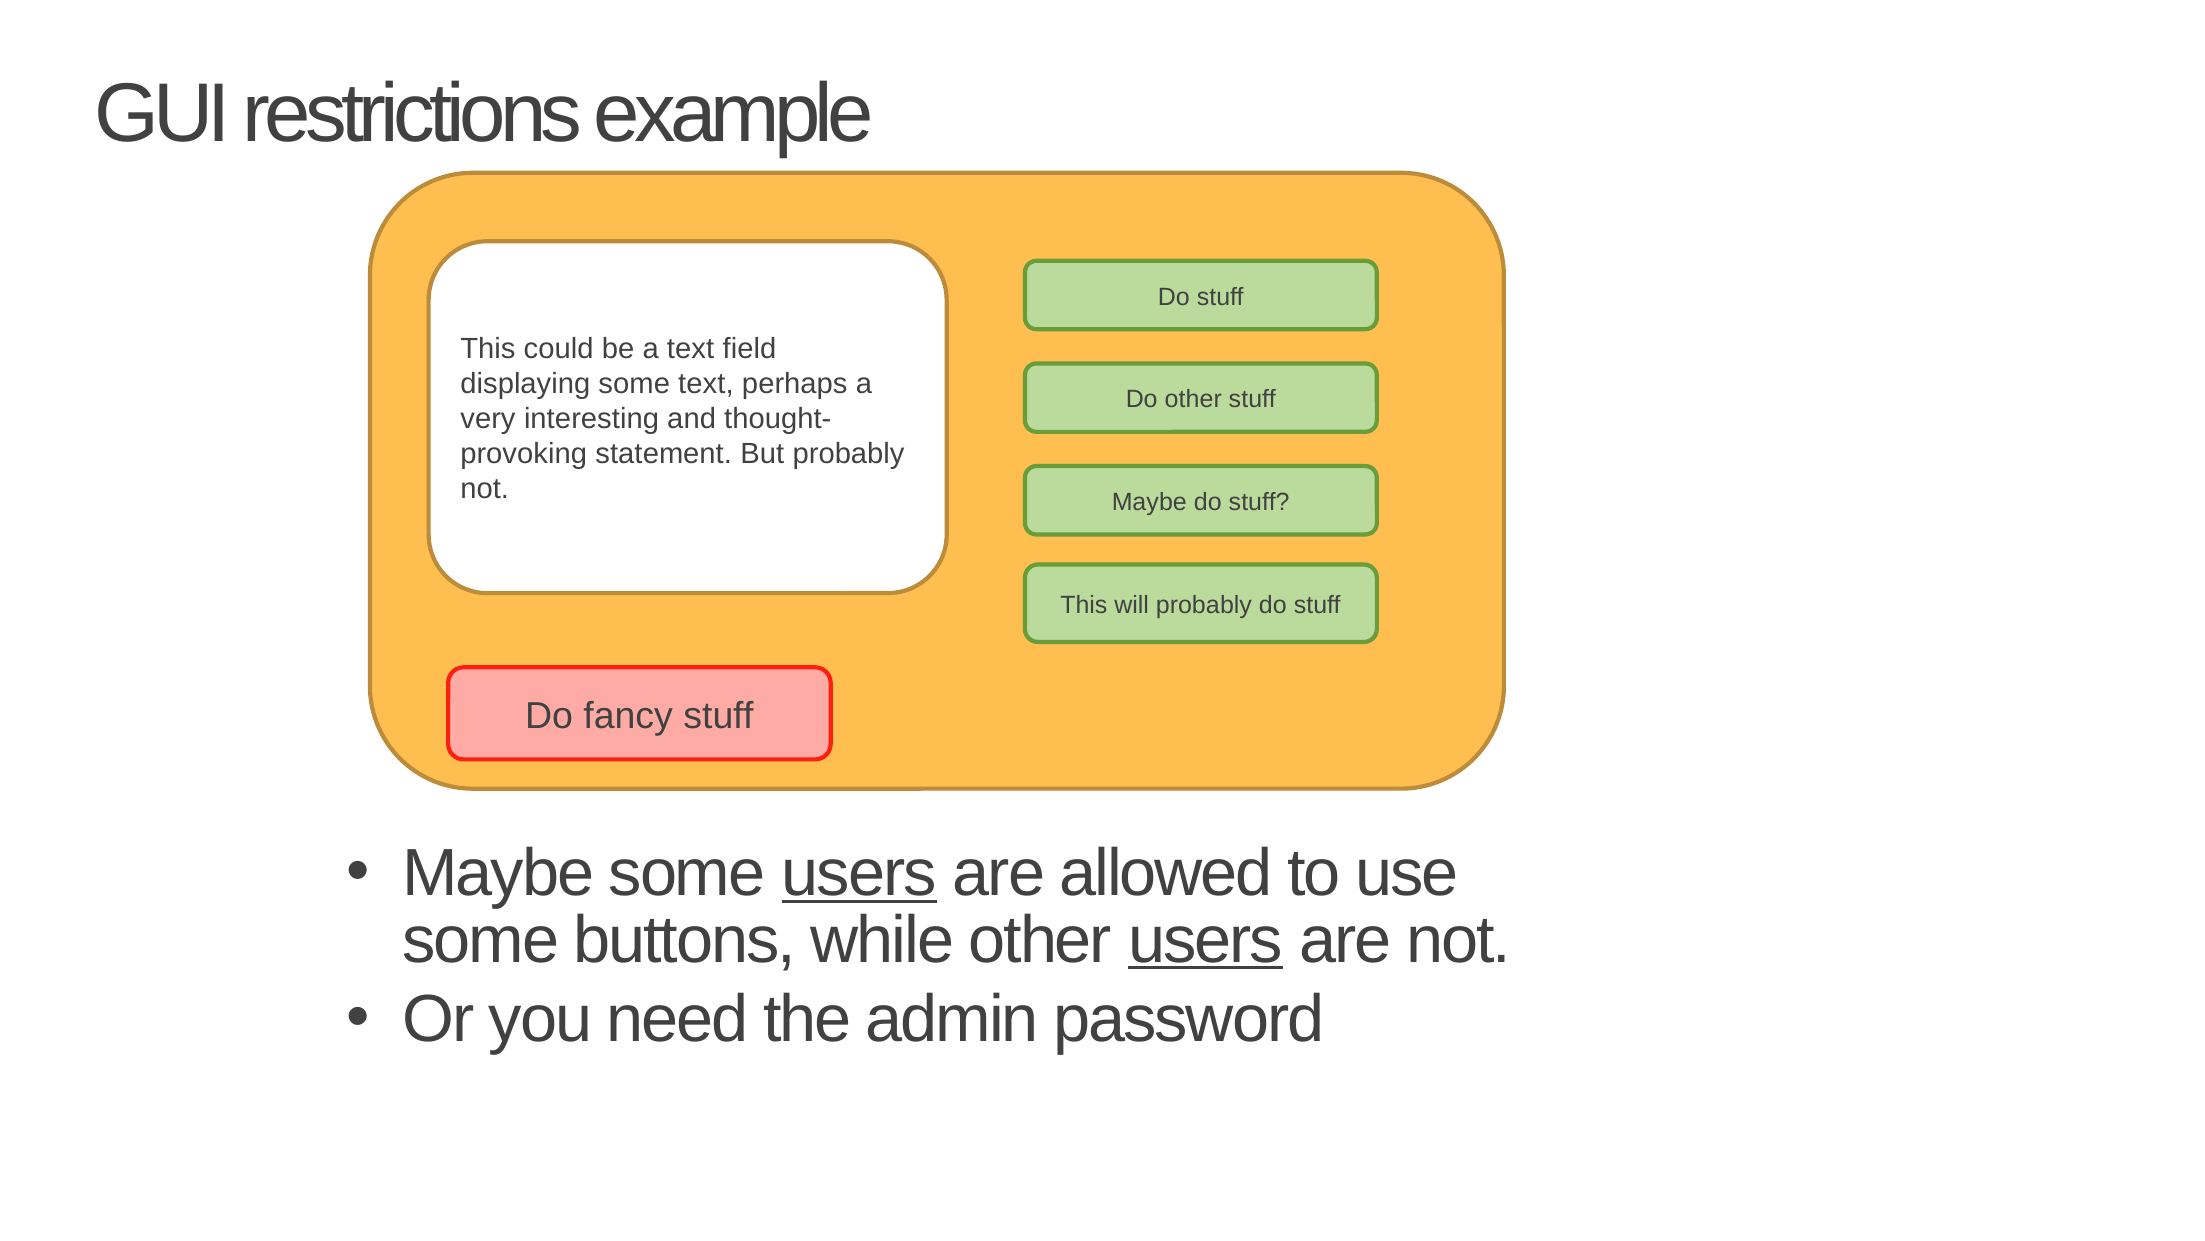

# GUI restrictions example

This could be a text field displaying some text, perhaps a very interesting and thought-provoking statement. But probably not.
Do stuff
Do other stuff
Maybe do stuff?
This will probably do stuff
Do fancy stuff
Maybe some users are allowed to use some buttons, while other users are not.
Or you need the admin password